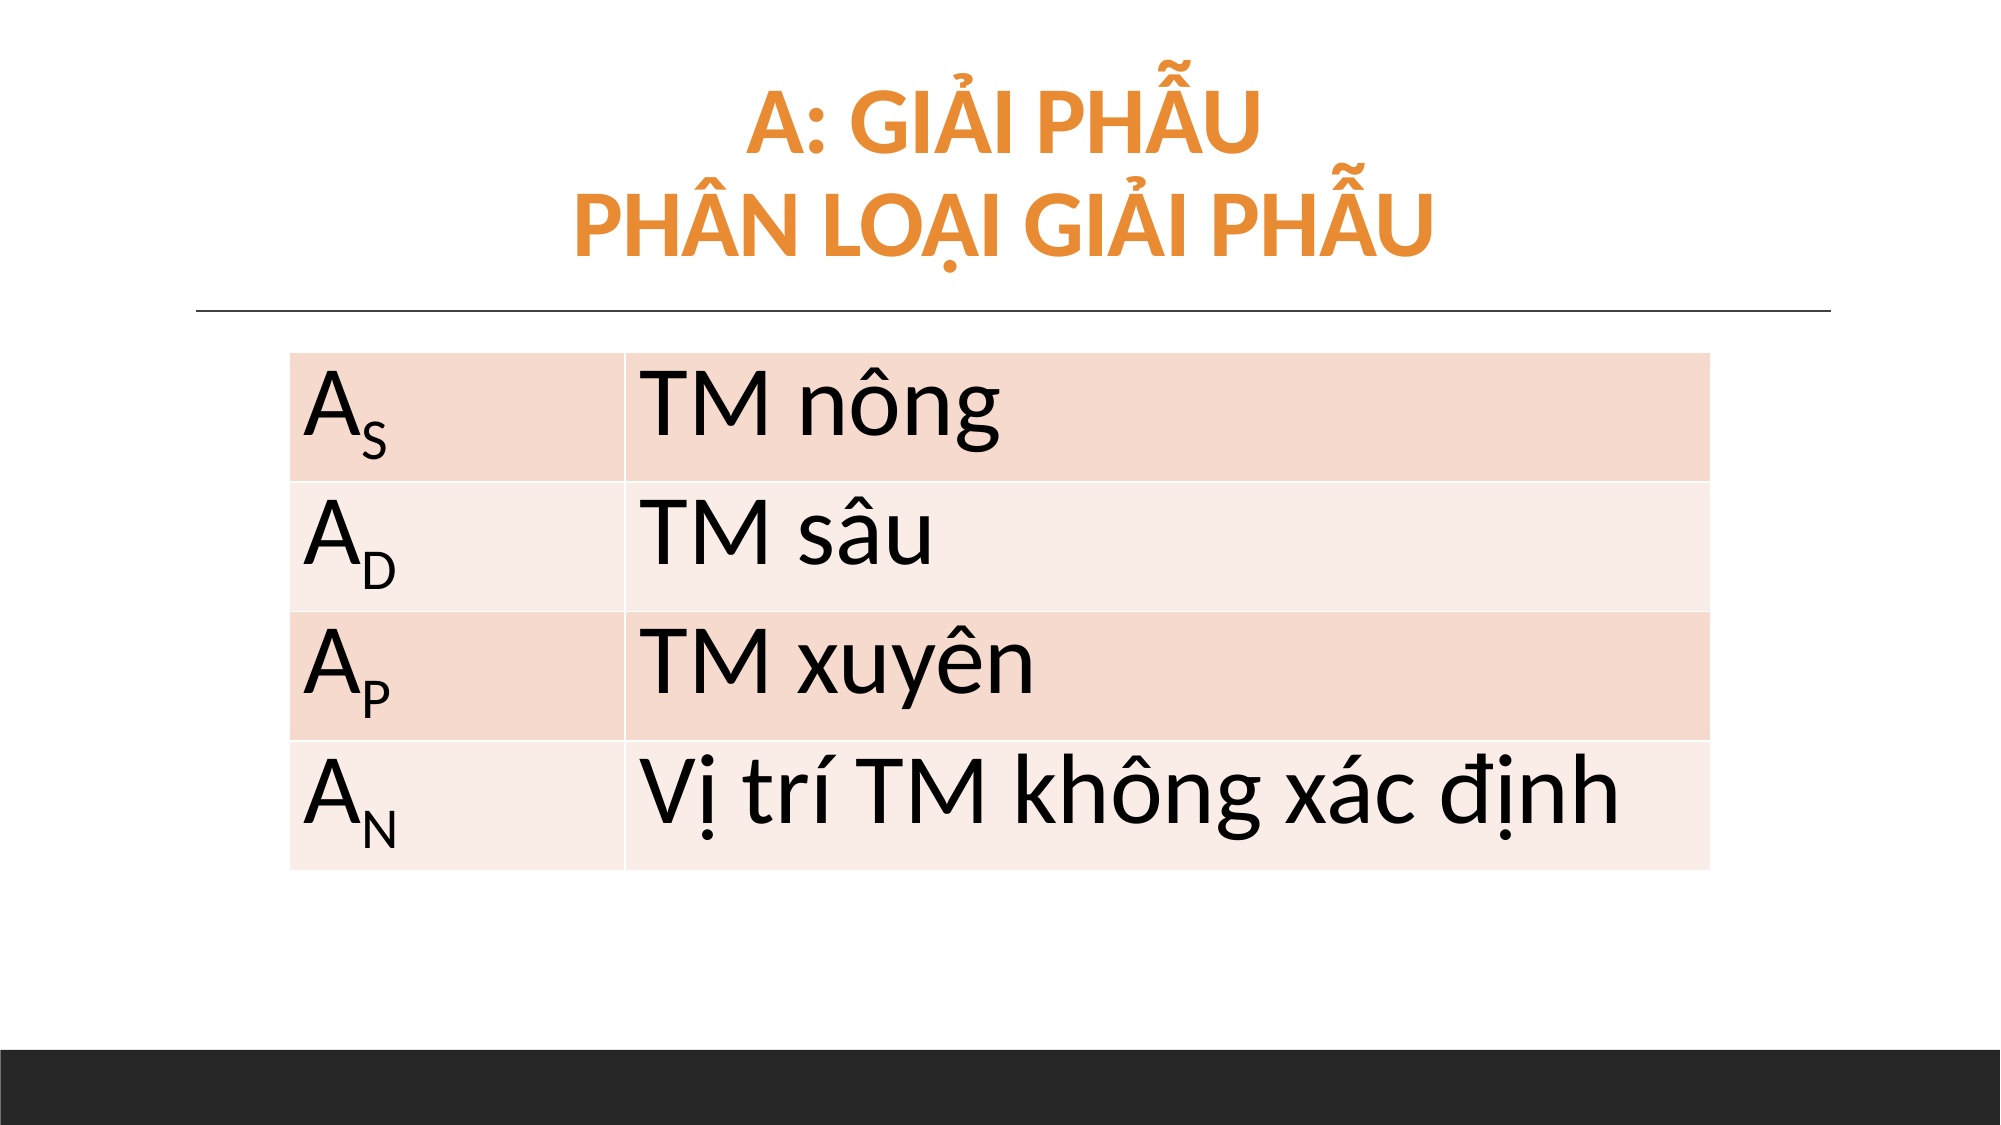

# A: GIẢI PHẪU PHÂN LOẠI GIẢI PHẪU
| AS | TM nông |
| --- | --- |
| AD | TM sâu |
| AP | TM xuyên |
| AN | Vị trí TM không xác định |